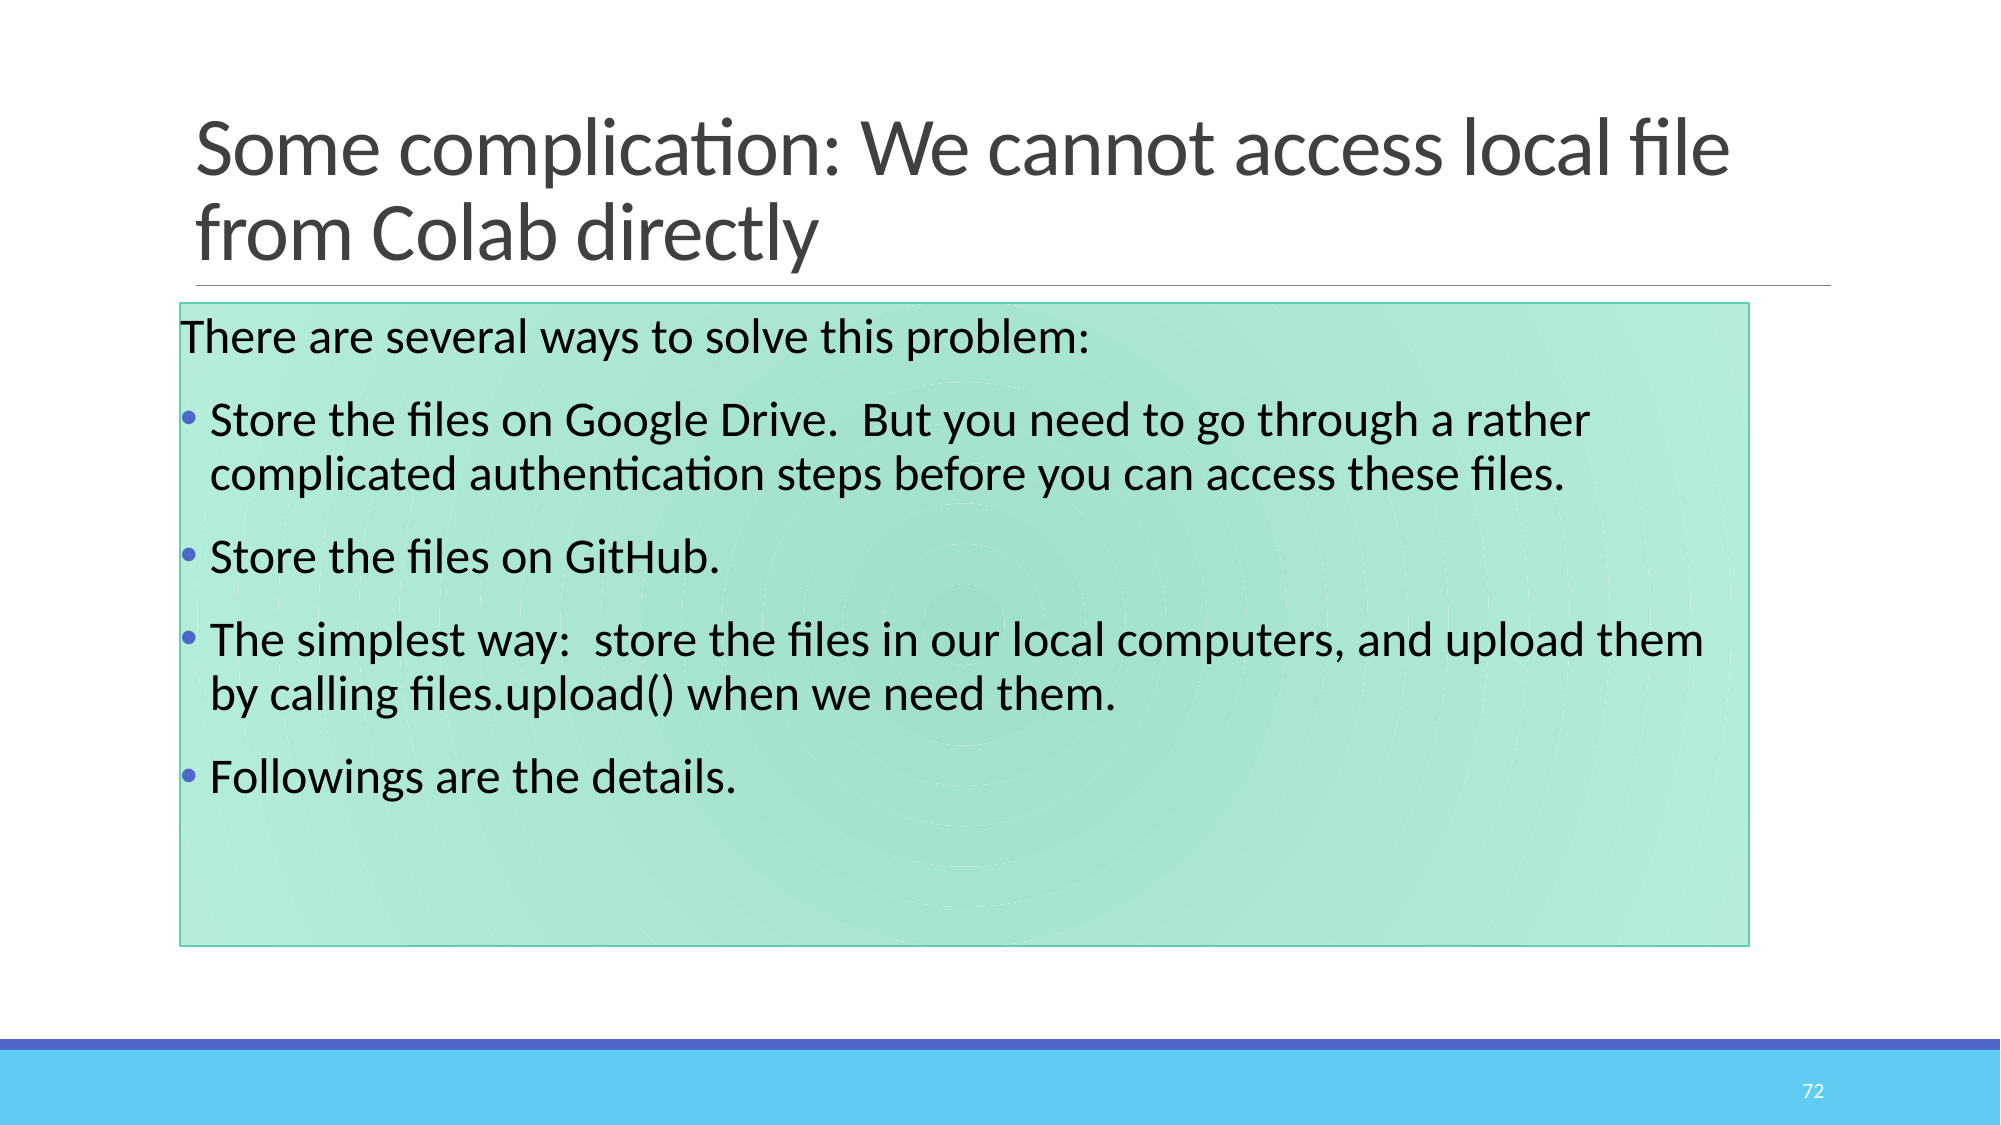

# Some complication: We cannot access local file from Colab directly
There are several ways to solve this problem:
Store the files on Google Drive.  But you need to go through a rather complicated authentication steps before you can access these files.
Store the files on GitHub.
The simplest way:  store the files in our local computers, and upload them by calling files.upload() when we need them.
Followings are the details.
72